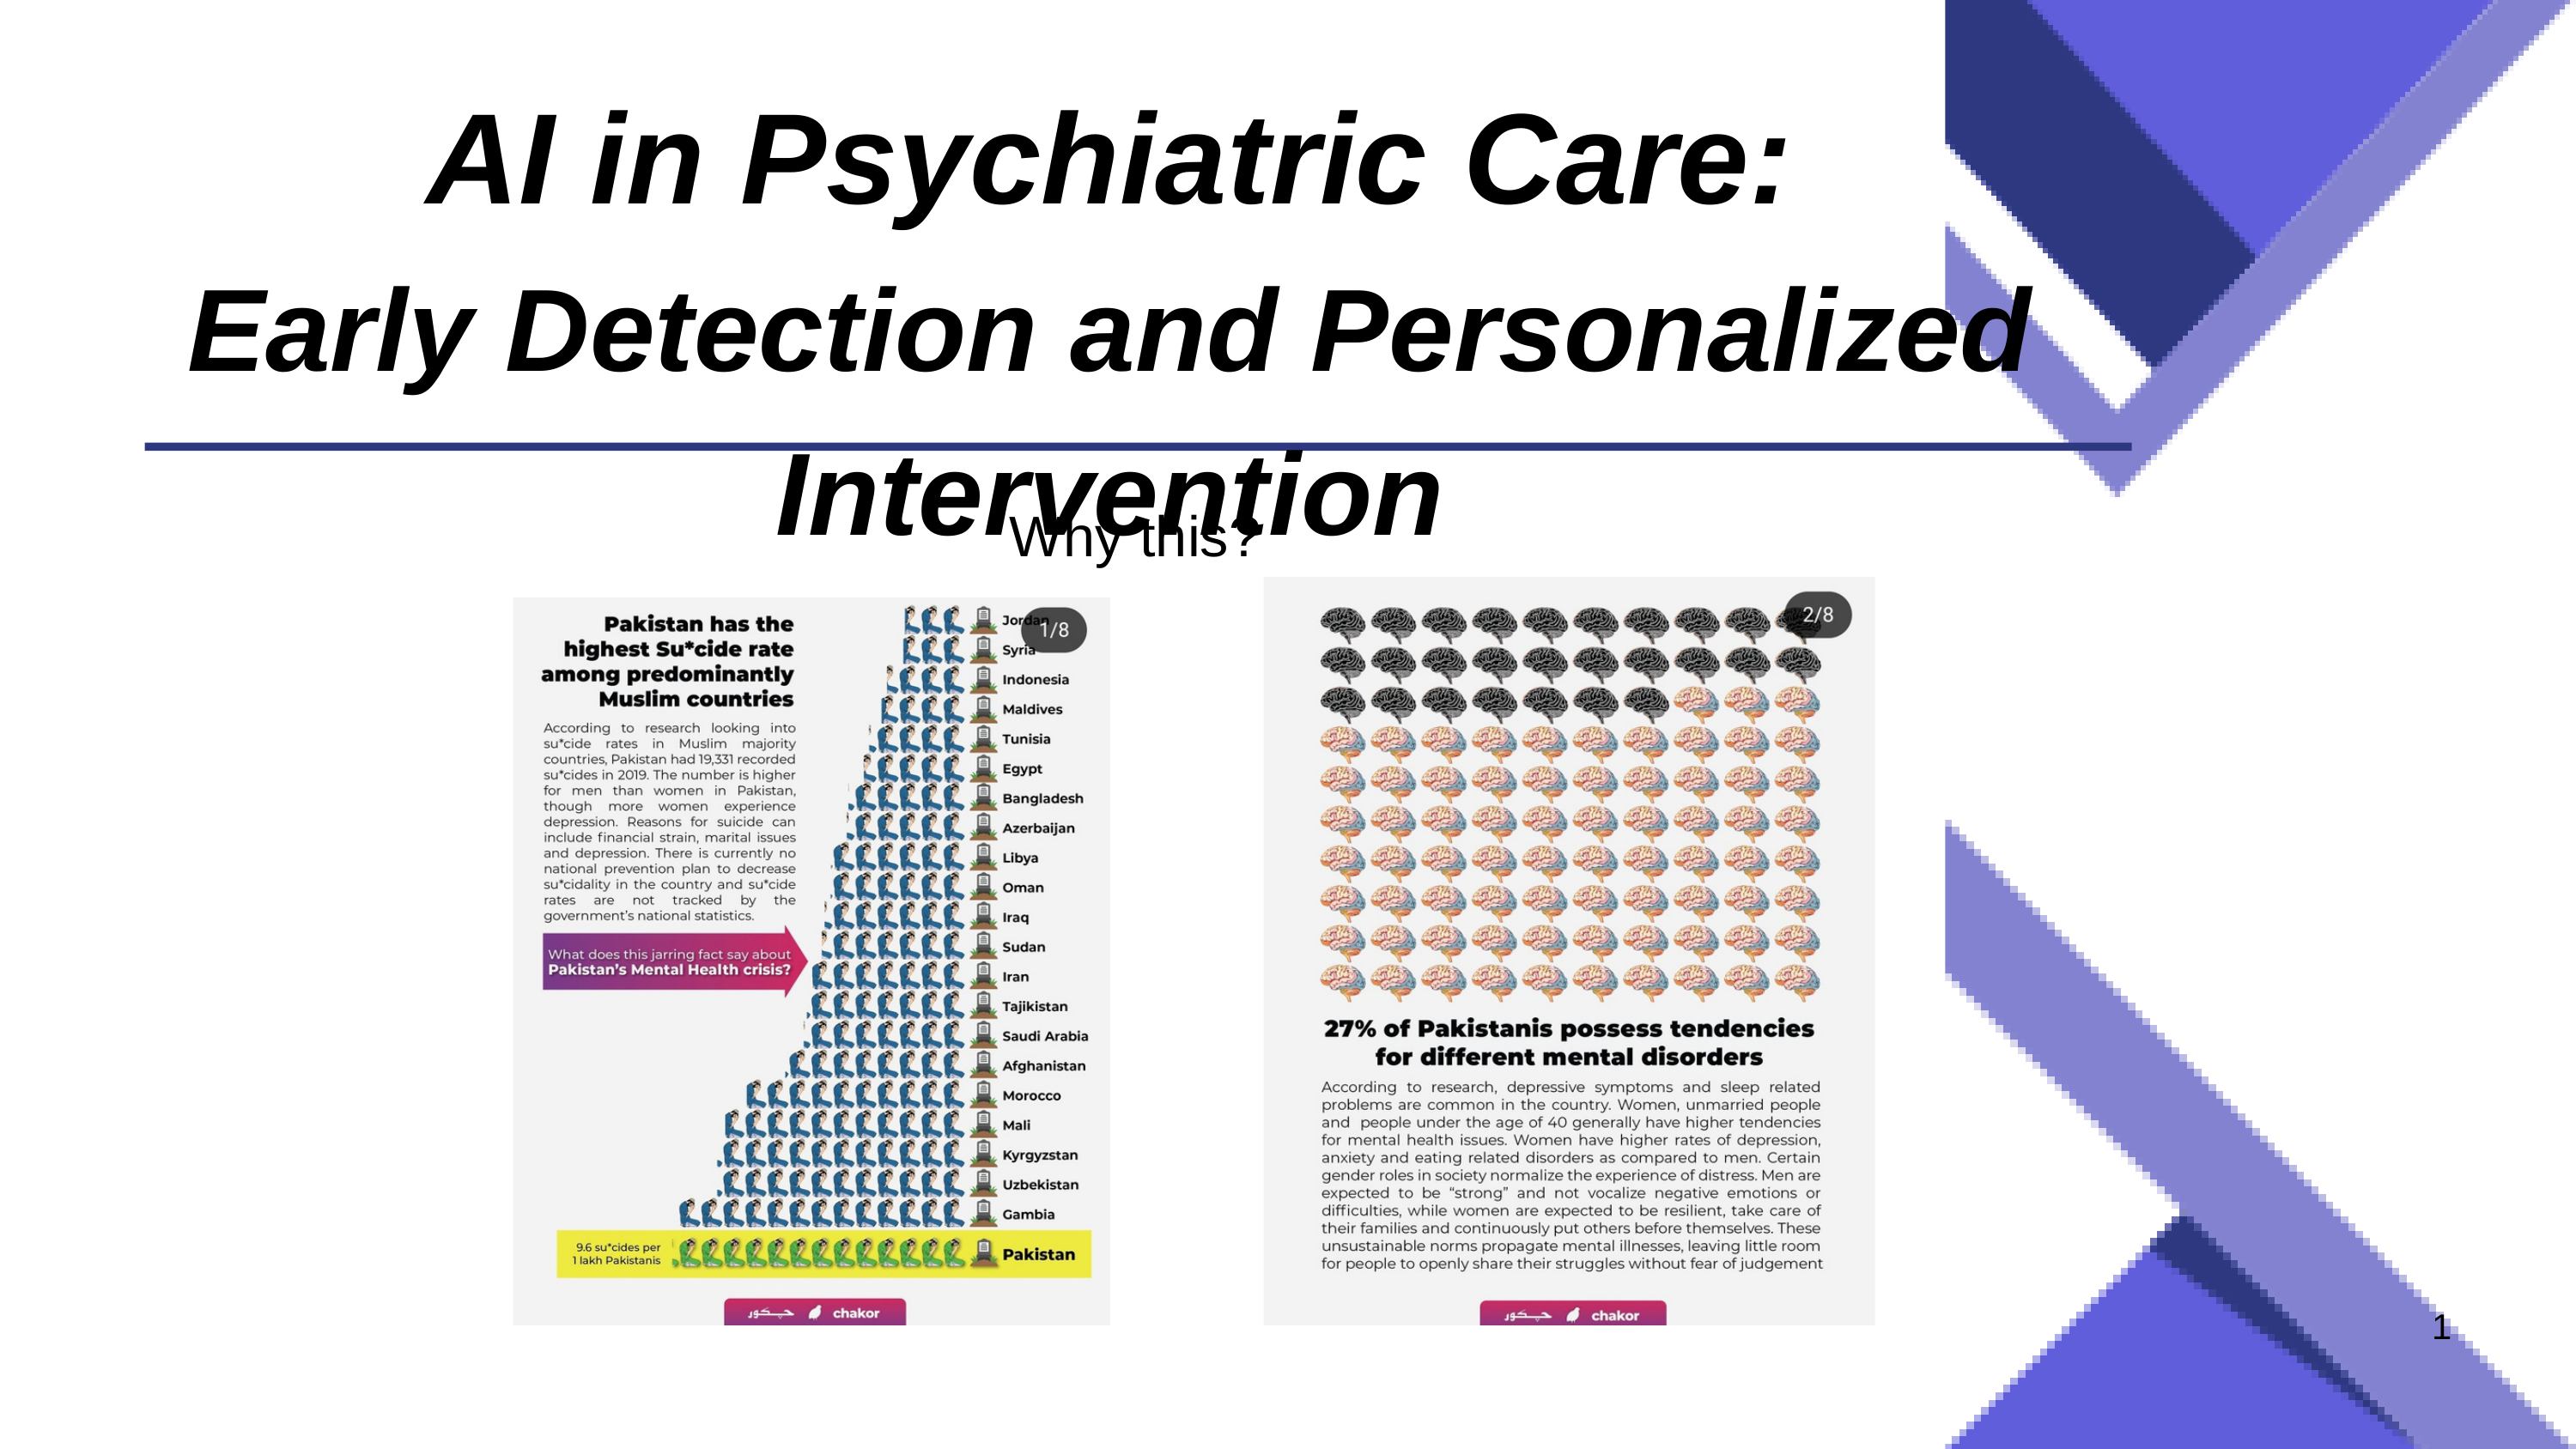

AI in Psychiatric Care:
Early Detection and Personalized Intervention

Why this?

1